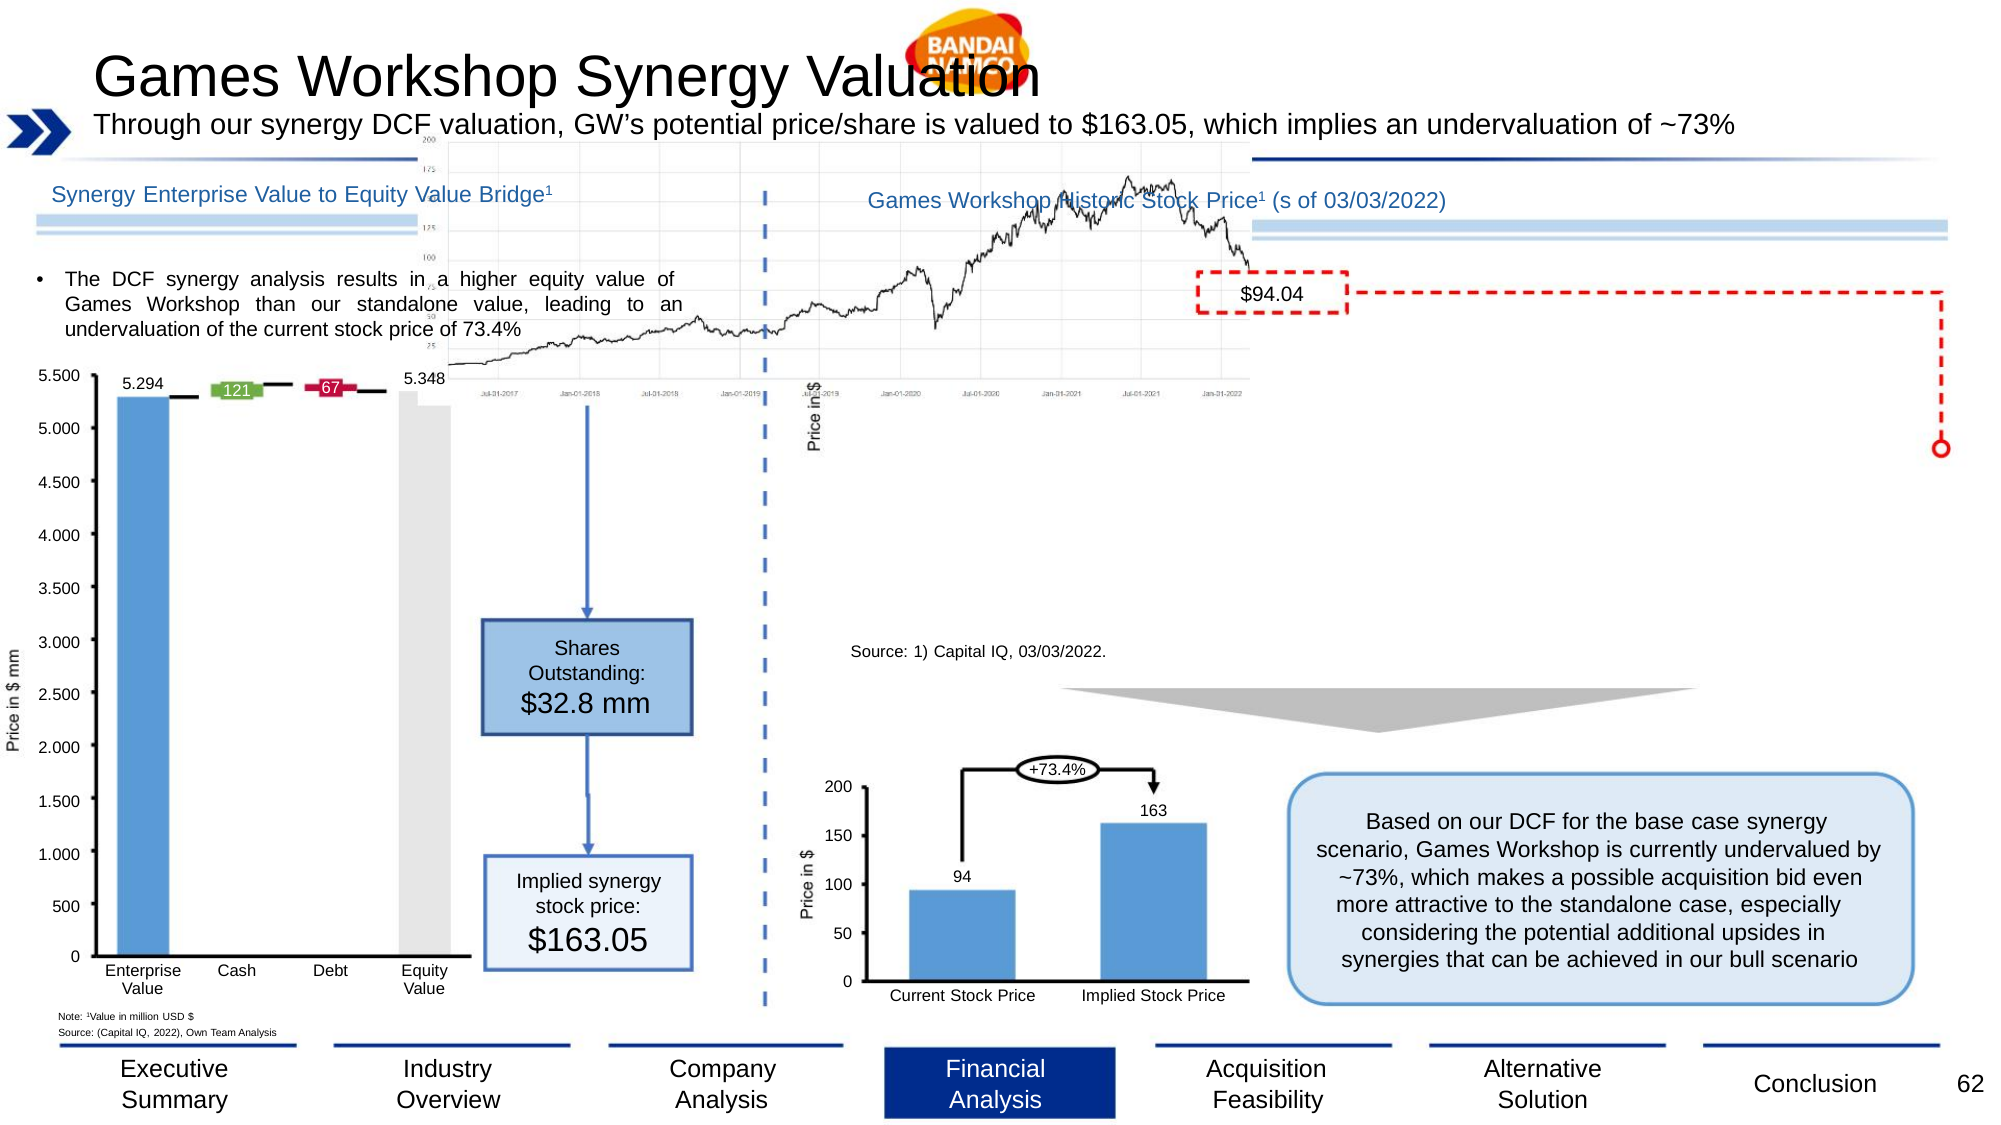

Games Workshop Synergy Valuation
Through our synergy DCF valuation, GW’s potential price/share is valued to $163.05, which implies an undervaluation of ~73%
Synergy Enterprise Value to Equity Value Bridge1
Games Workshop Historic Stock Price1 (s of 03/03/2022)
•
The DCF synergy analysis results in a higher equity value of
Games Workshop than our standalone value, leading to an
undervaluation of the current stock price of 73.4%
$94.04
5.500
5.000
4.500
4.000
3.500
3.000
2.500
2.000
1.500
1.000
500
5.348
5.294
67
121
Shares
Outstanding:
$32.8 mm
Source: 1) Capital IQ, 03/03/2022.
+73.4%
200
163
Based on our DCF for the base case synergy
scenario, Games Workshop is currently undervalued by
~73%, which makes a possible acquisition bid even
more attractive to the standalone case, especially
considering the potential additional upsides in
synergies that can be achieved in our bull scenario
150
100
50
94
Implied synergy
stock price:
$163.05
0
Enterprise
Value
Cash
Debt
Equity
Value
0
Current Stock Price
Implied Stock Price
Note: 1Value in million USD $
Source: (Capital IQ, 2022), Own Team Analysis
Executive
Summary
Industry
Overview
Company
Analysis
Financial
Analysis
Acquisition
Feasibility
Alternative
Solution
Conclusion
62